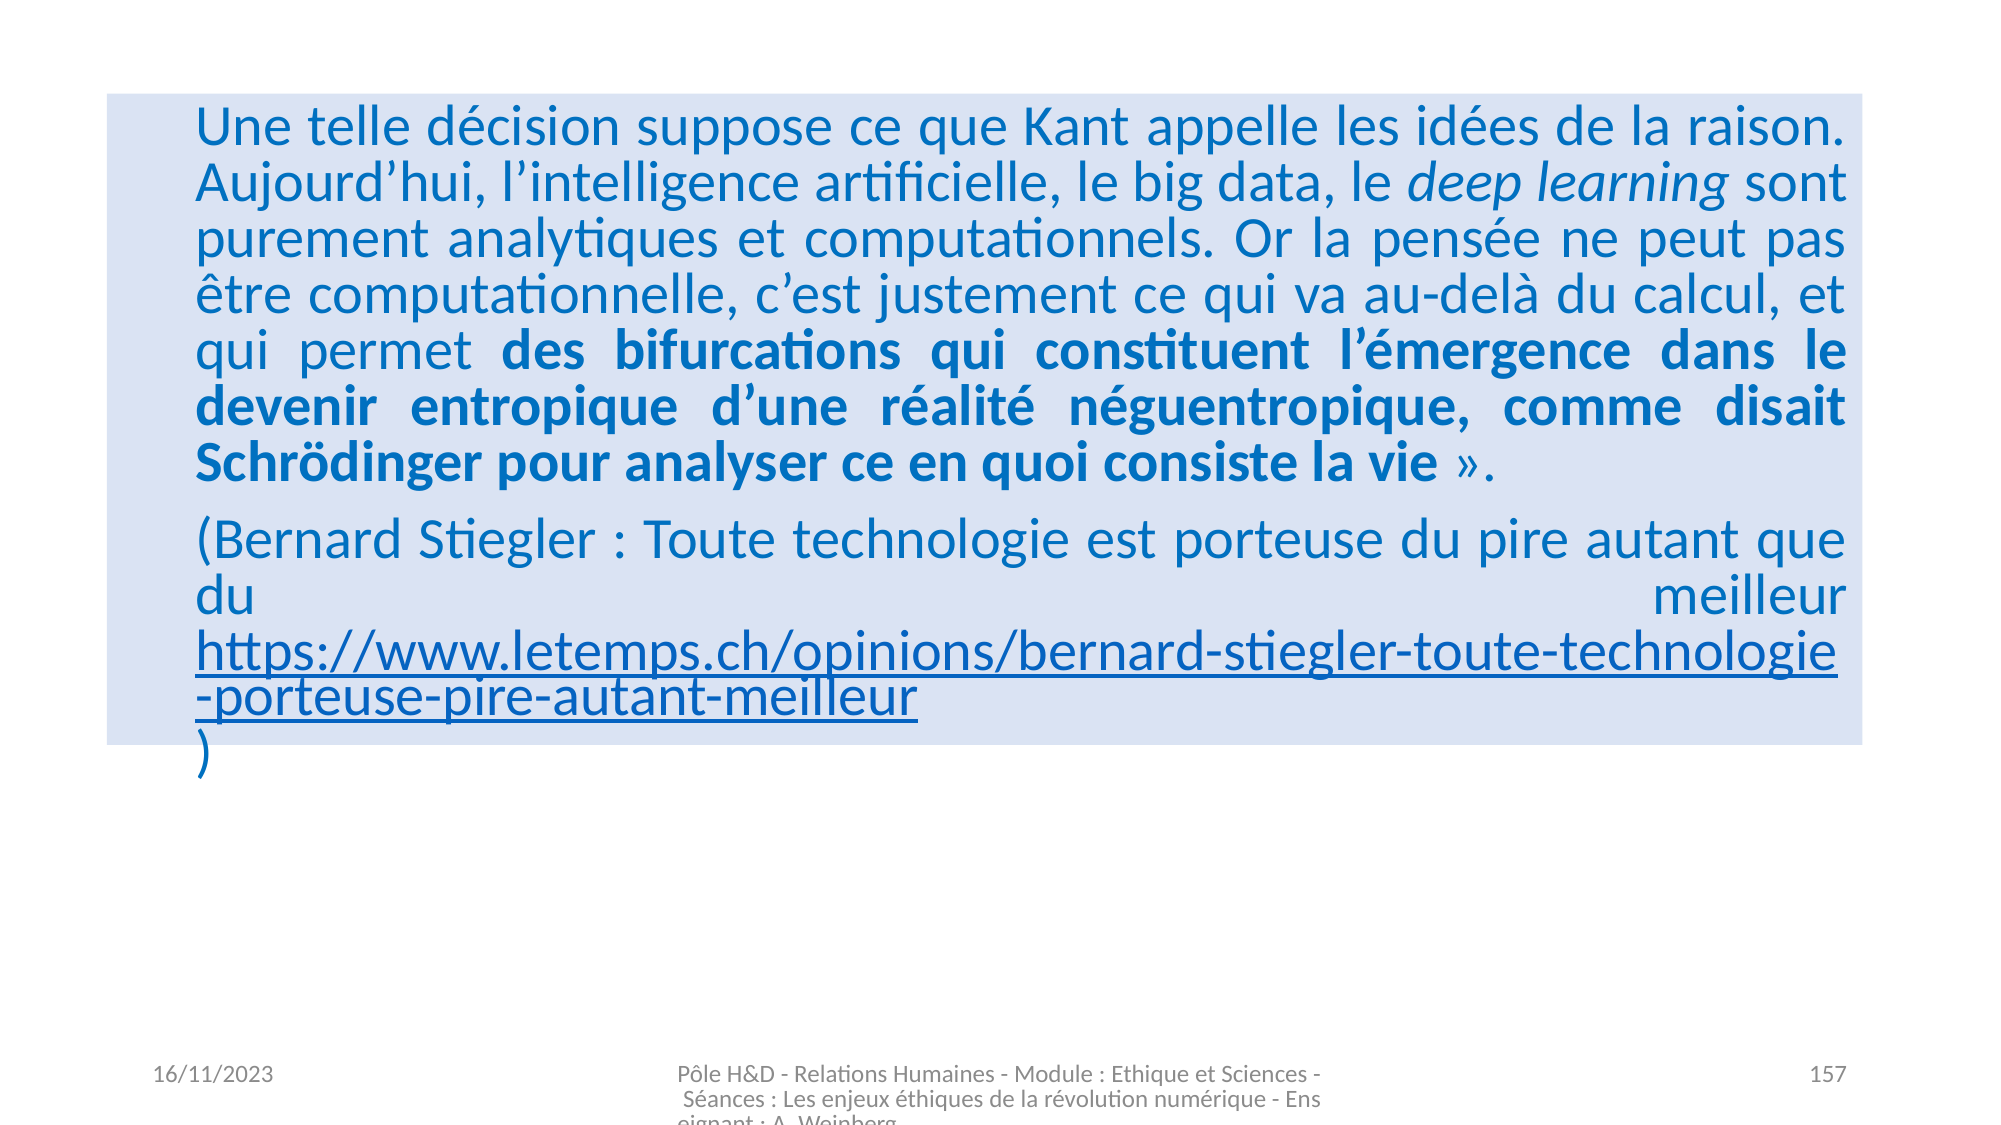

Une telle décision suppose ce que Kant appelle les idées de la raison. Aujourd’hui, l’intelligence artificielle, le big data, le deep learning sont purement analytiques et computationnels. Or la pensée ne peut pas être computationnelle, c’est justement ce qui va au-delà du calcul, et qui permet des bifurcations qui constituent l’émergence dans le devenir entropique d’une réalité néguentropique, comme disait Schrödinger pour analyser ce en quoi consiste la vie ».
(Bernard Stiegler : Toute technologie est porteuse du pire autant que du meilleur https://www.letemps.ch/opinions/bernard-stiegler-toute-technologie-porteuse-pire-autant-meilleur)
16/11/2023
Pôle H&D - Relations Humaines - Module : Ethique et Sciences - Séances : Les enjeux éthiques de la révolution numérique - Enseignant : A. Weinberg
157